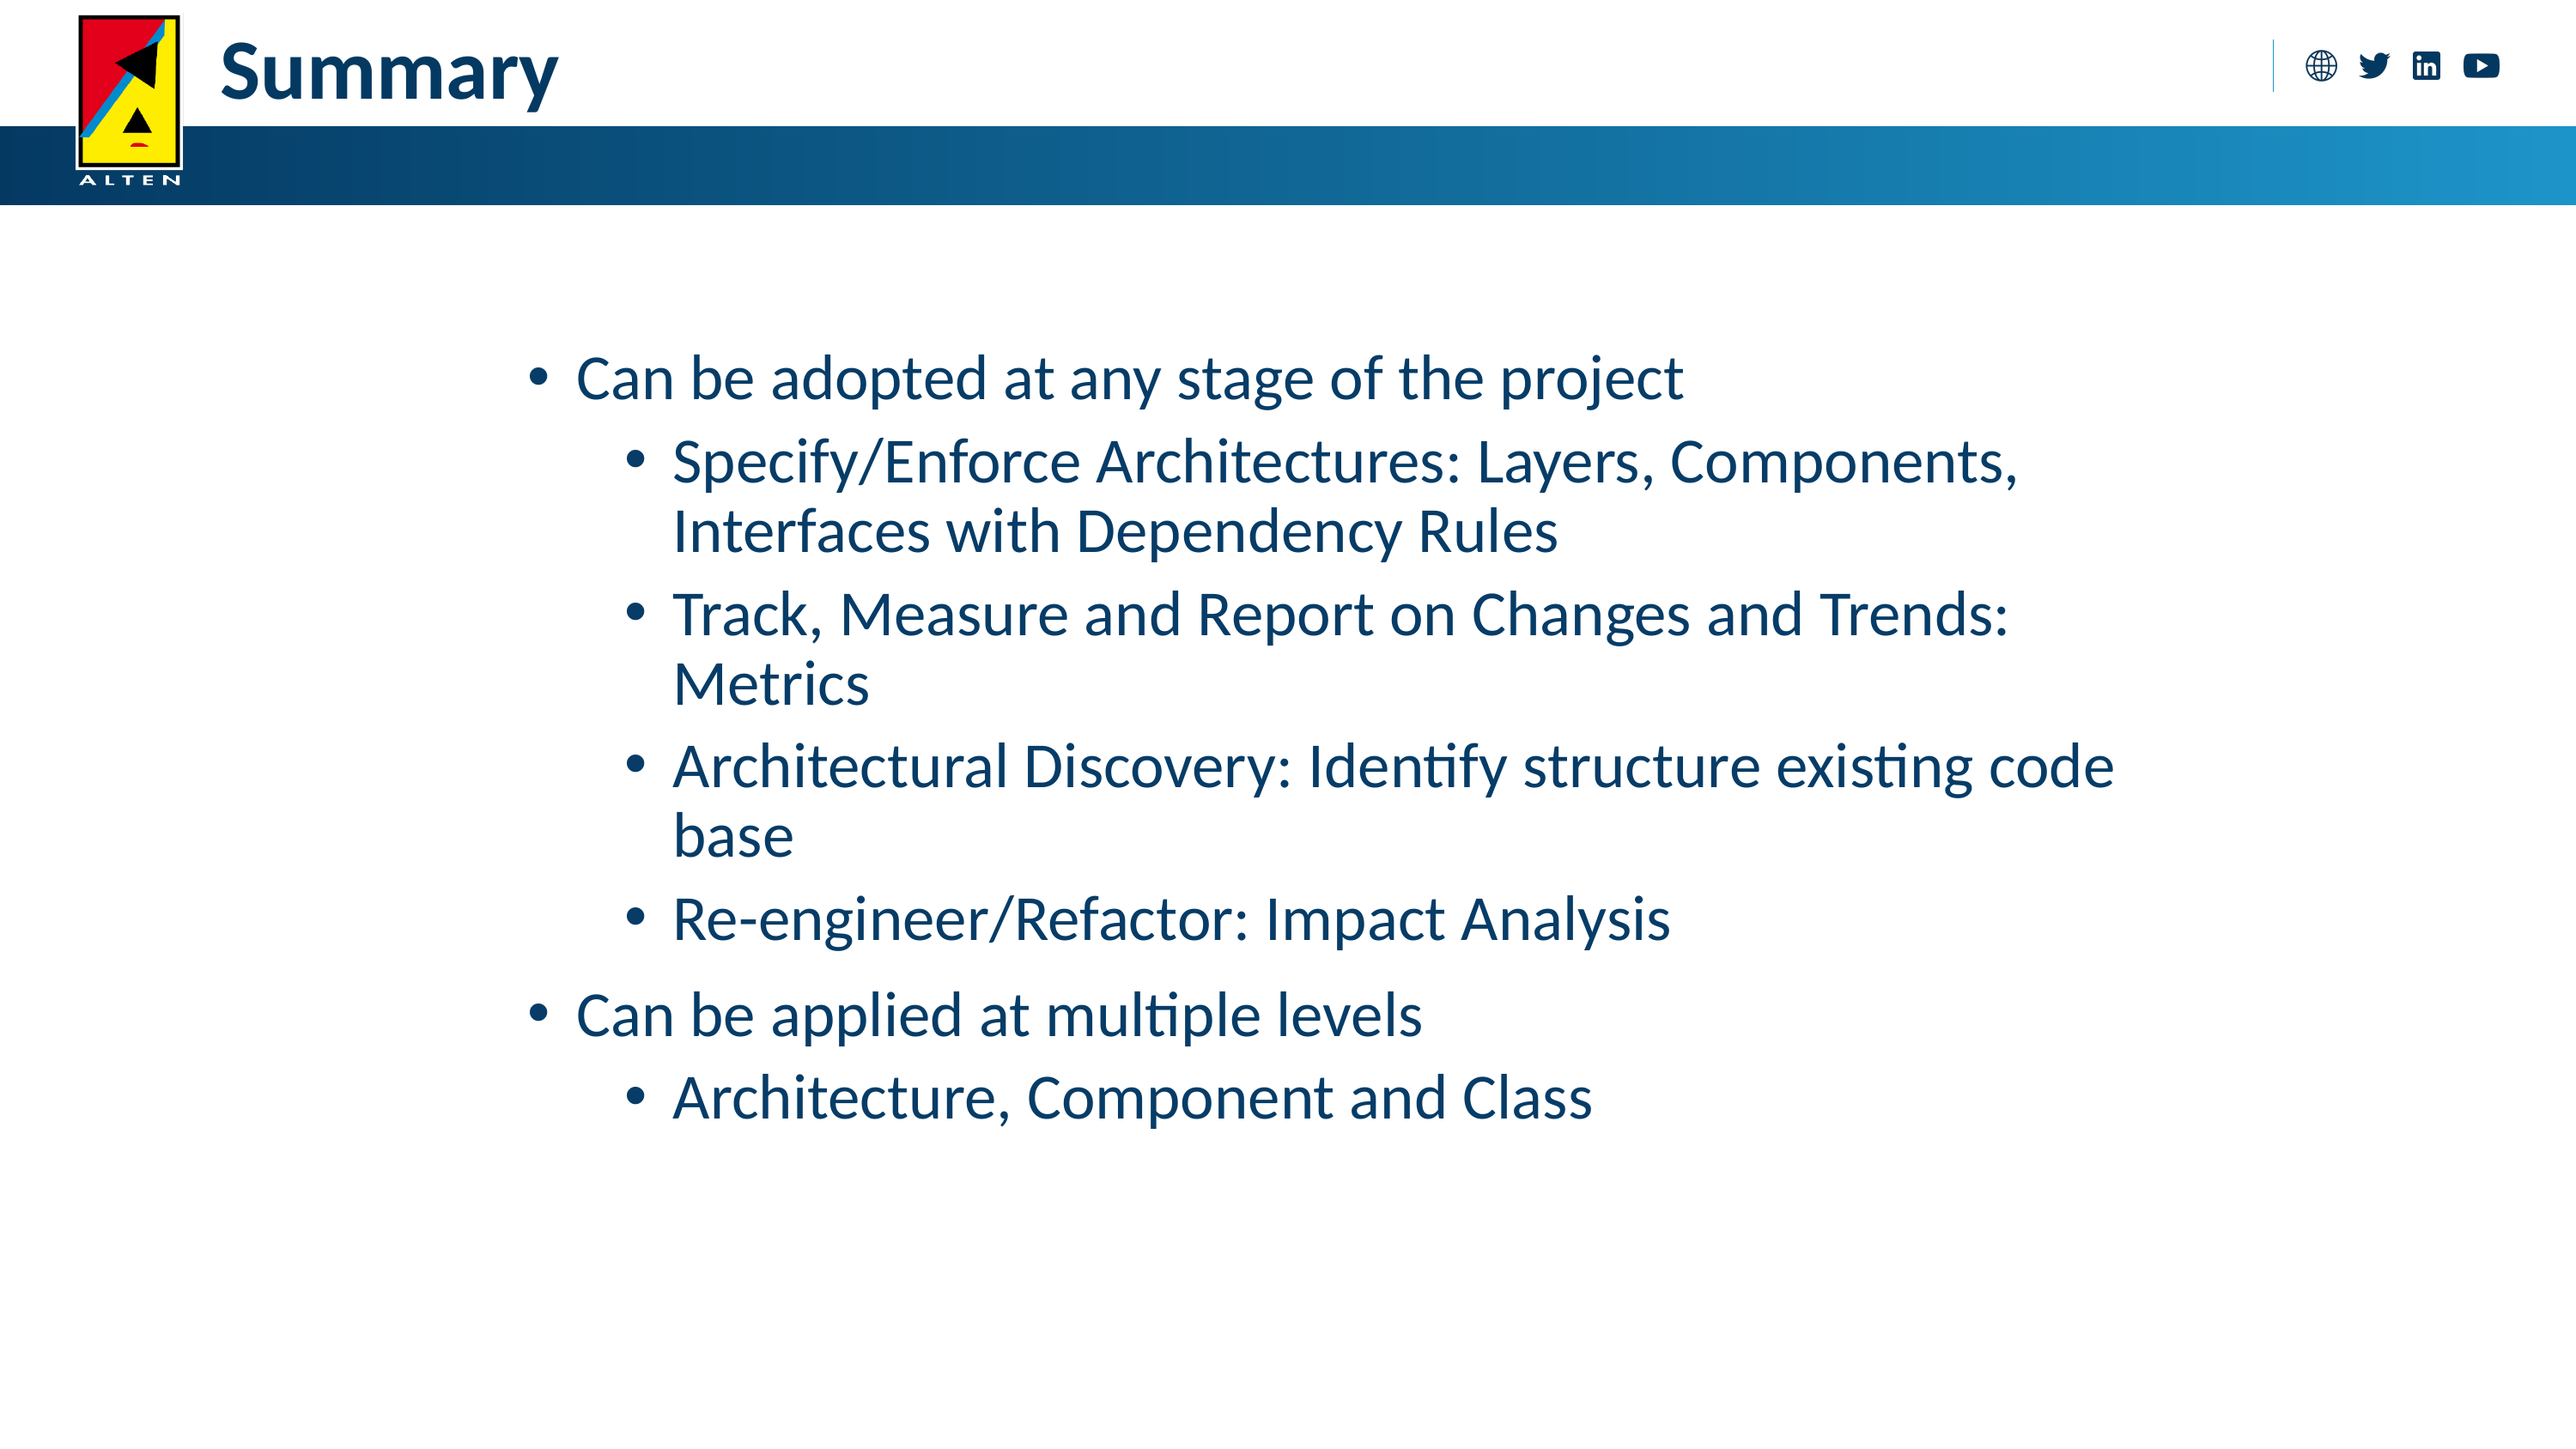

Summary
Can be adopted at any stage of the project
Specify/Enforce Architectures: Layers, Components, Interfaces with Dependency Rules
Track, Measure and Report on Changes and Trends: Metrics
Architectural Discovery: Identify structure existing code base
Re-engineer/Refactor: Impact Analysis
Can be applied at multiple levels
Architecture, Component and Class